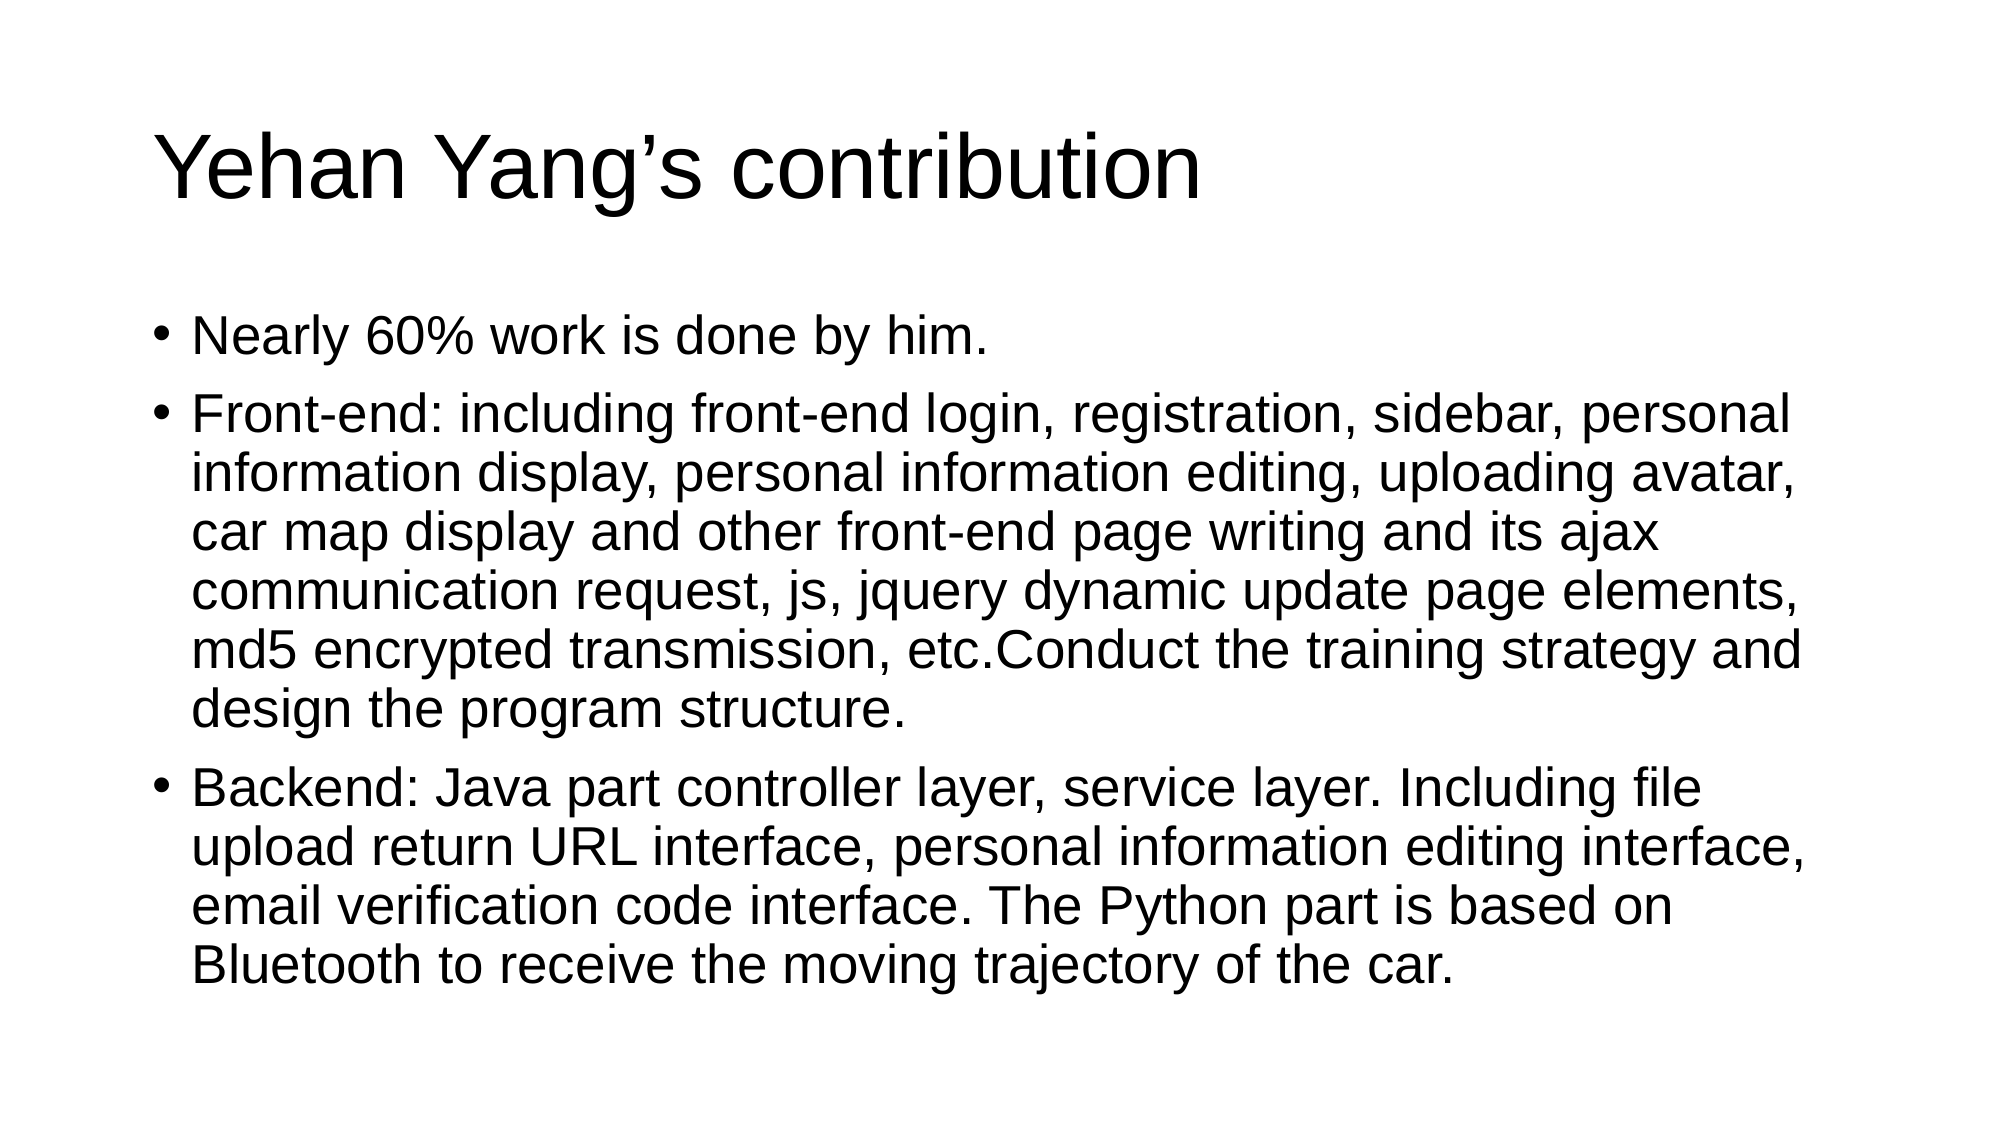

# Yehan Yang’s contribution
Nearly 60% work is done by him.
Front-end: including front-end login, registration, sidebar, personal information display, personal information editing, uploading avatar, car map display and other front-end page writing and its ajax communication request, js, jquery dynamic update page elements, md5 encrypted transmission, etc.Conduct the training strategy and design the program structure.
Backend: Java part controller layer, service layer. Including file upload return URL interface, personal information editing interface, email verification code interface. The Python part is based on Bluetooth to receive the moving trajectory of the car.